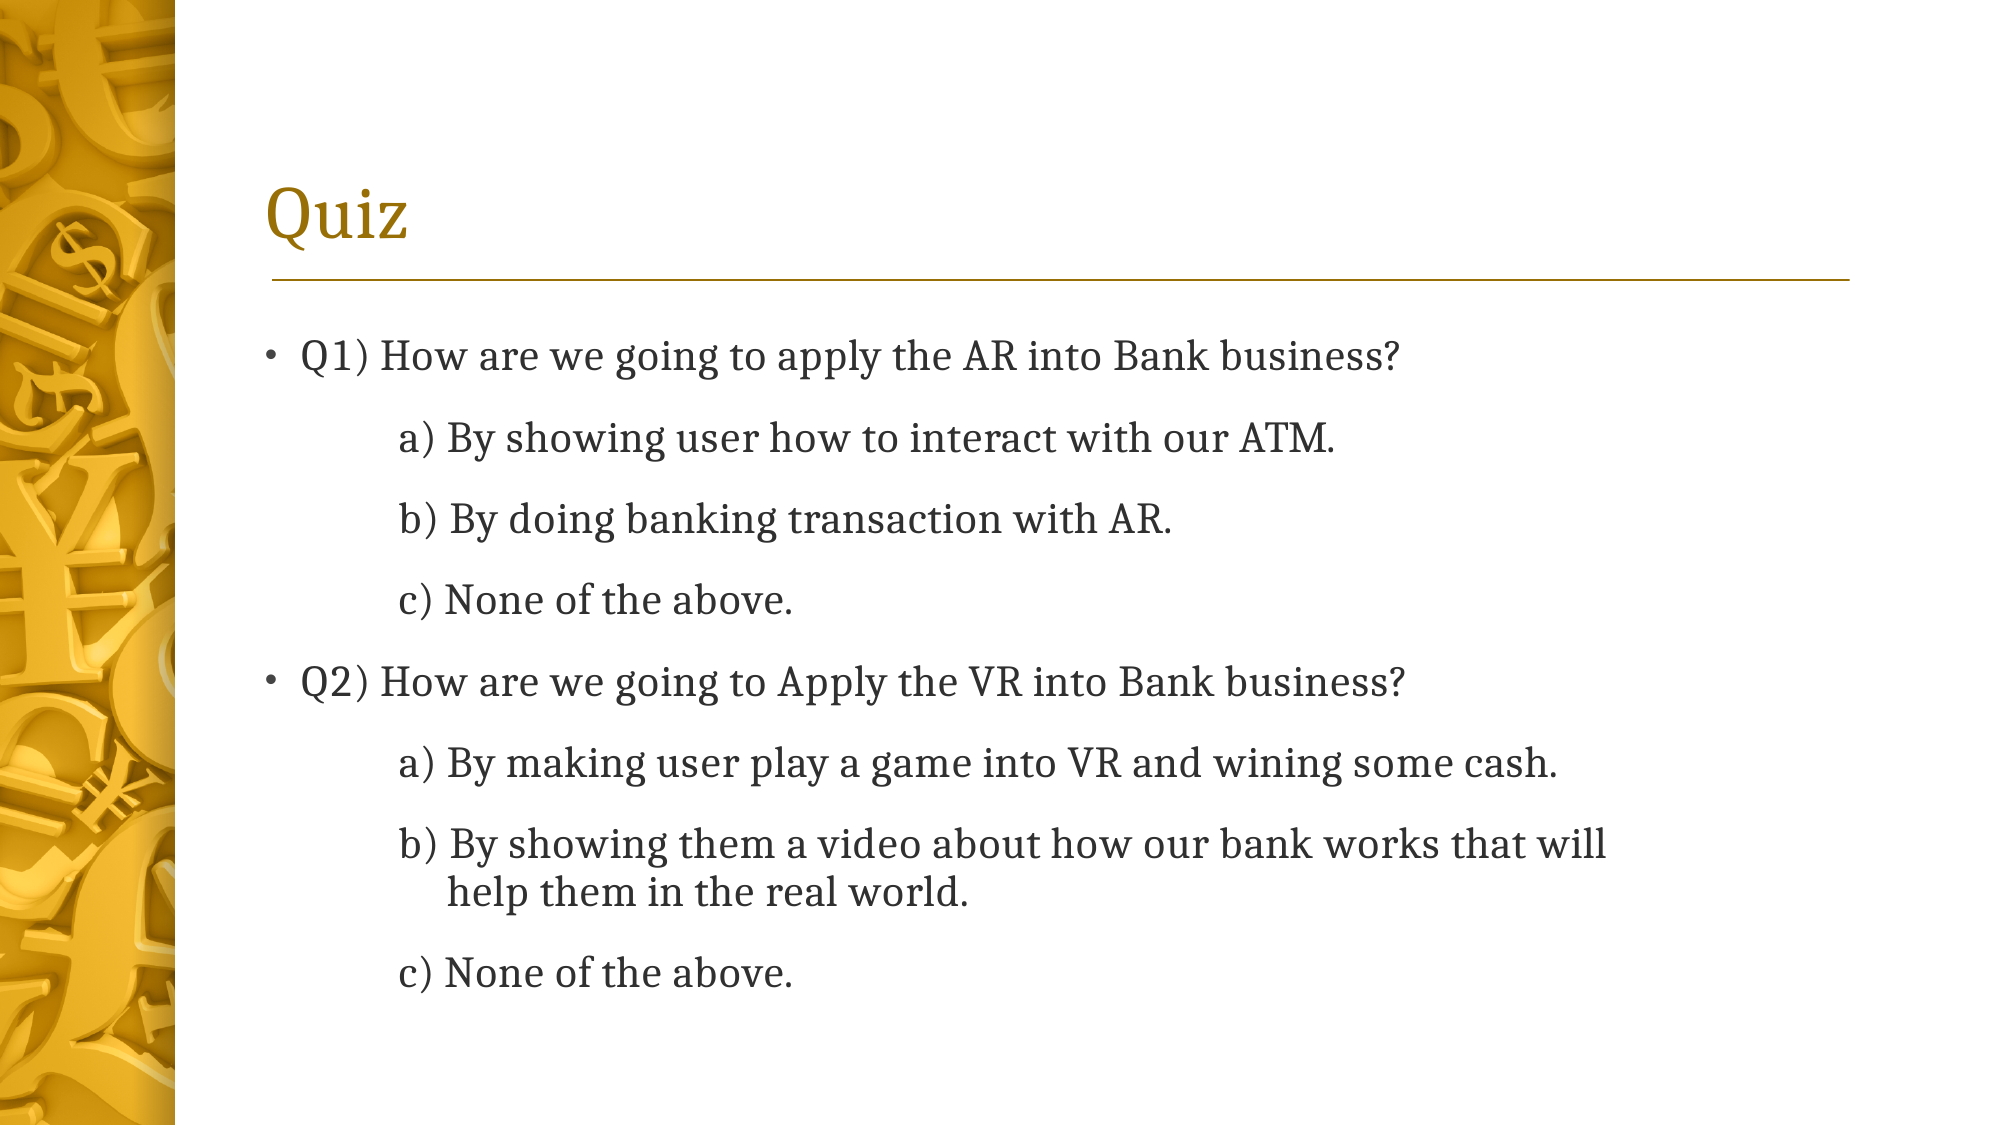

# Quiz
Q1) How are we going to apply the AR into Bank business?
  	a) By showing user how to interact with our ATM.
	b) By doing banking transaction with AR.
	c) None of the above.
Q2) How are we going to Apply the VR into Bank business?
	a) By making user play a game into VR and wining some cash.
	b) By showing them a video about how our bank works that will 	       	     help them in the real world.
	c) None of the above.